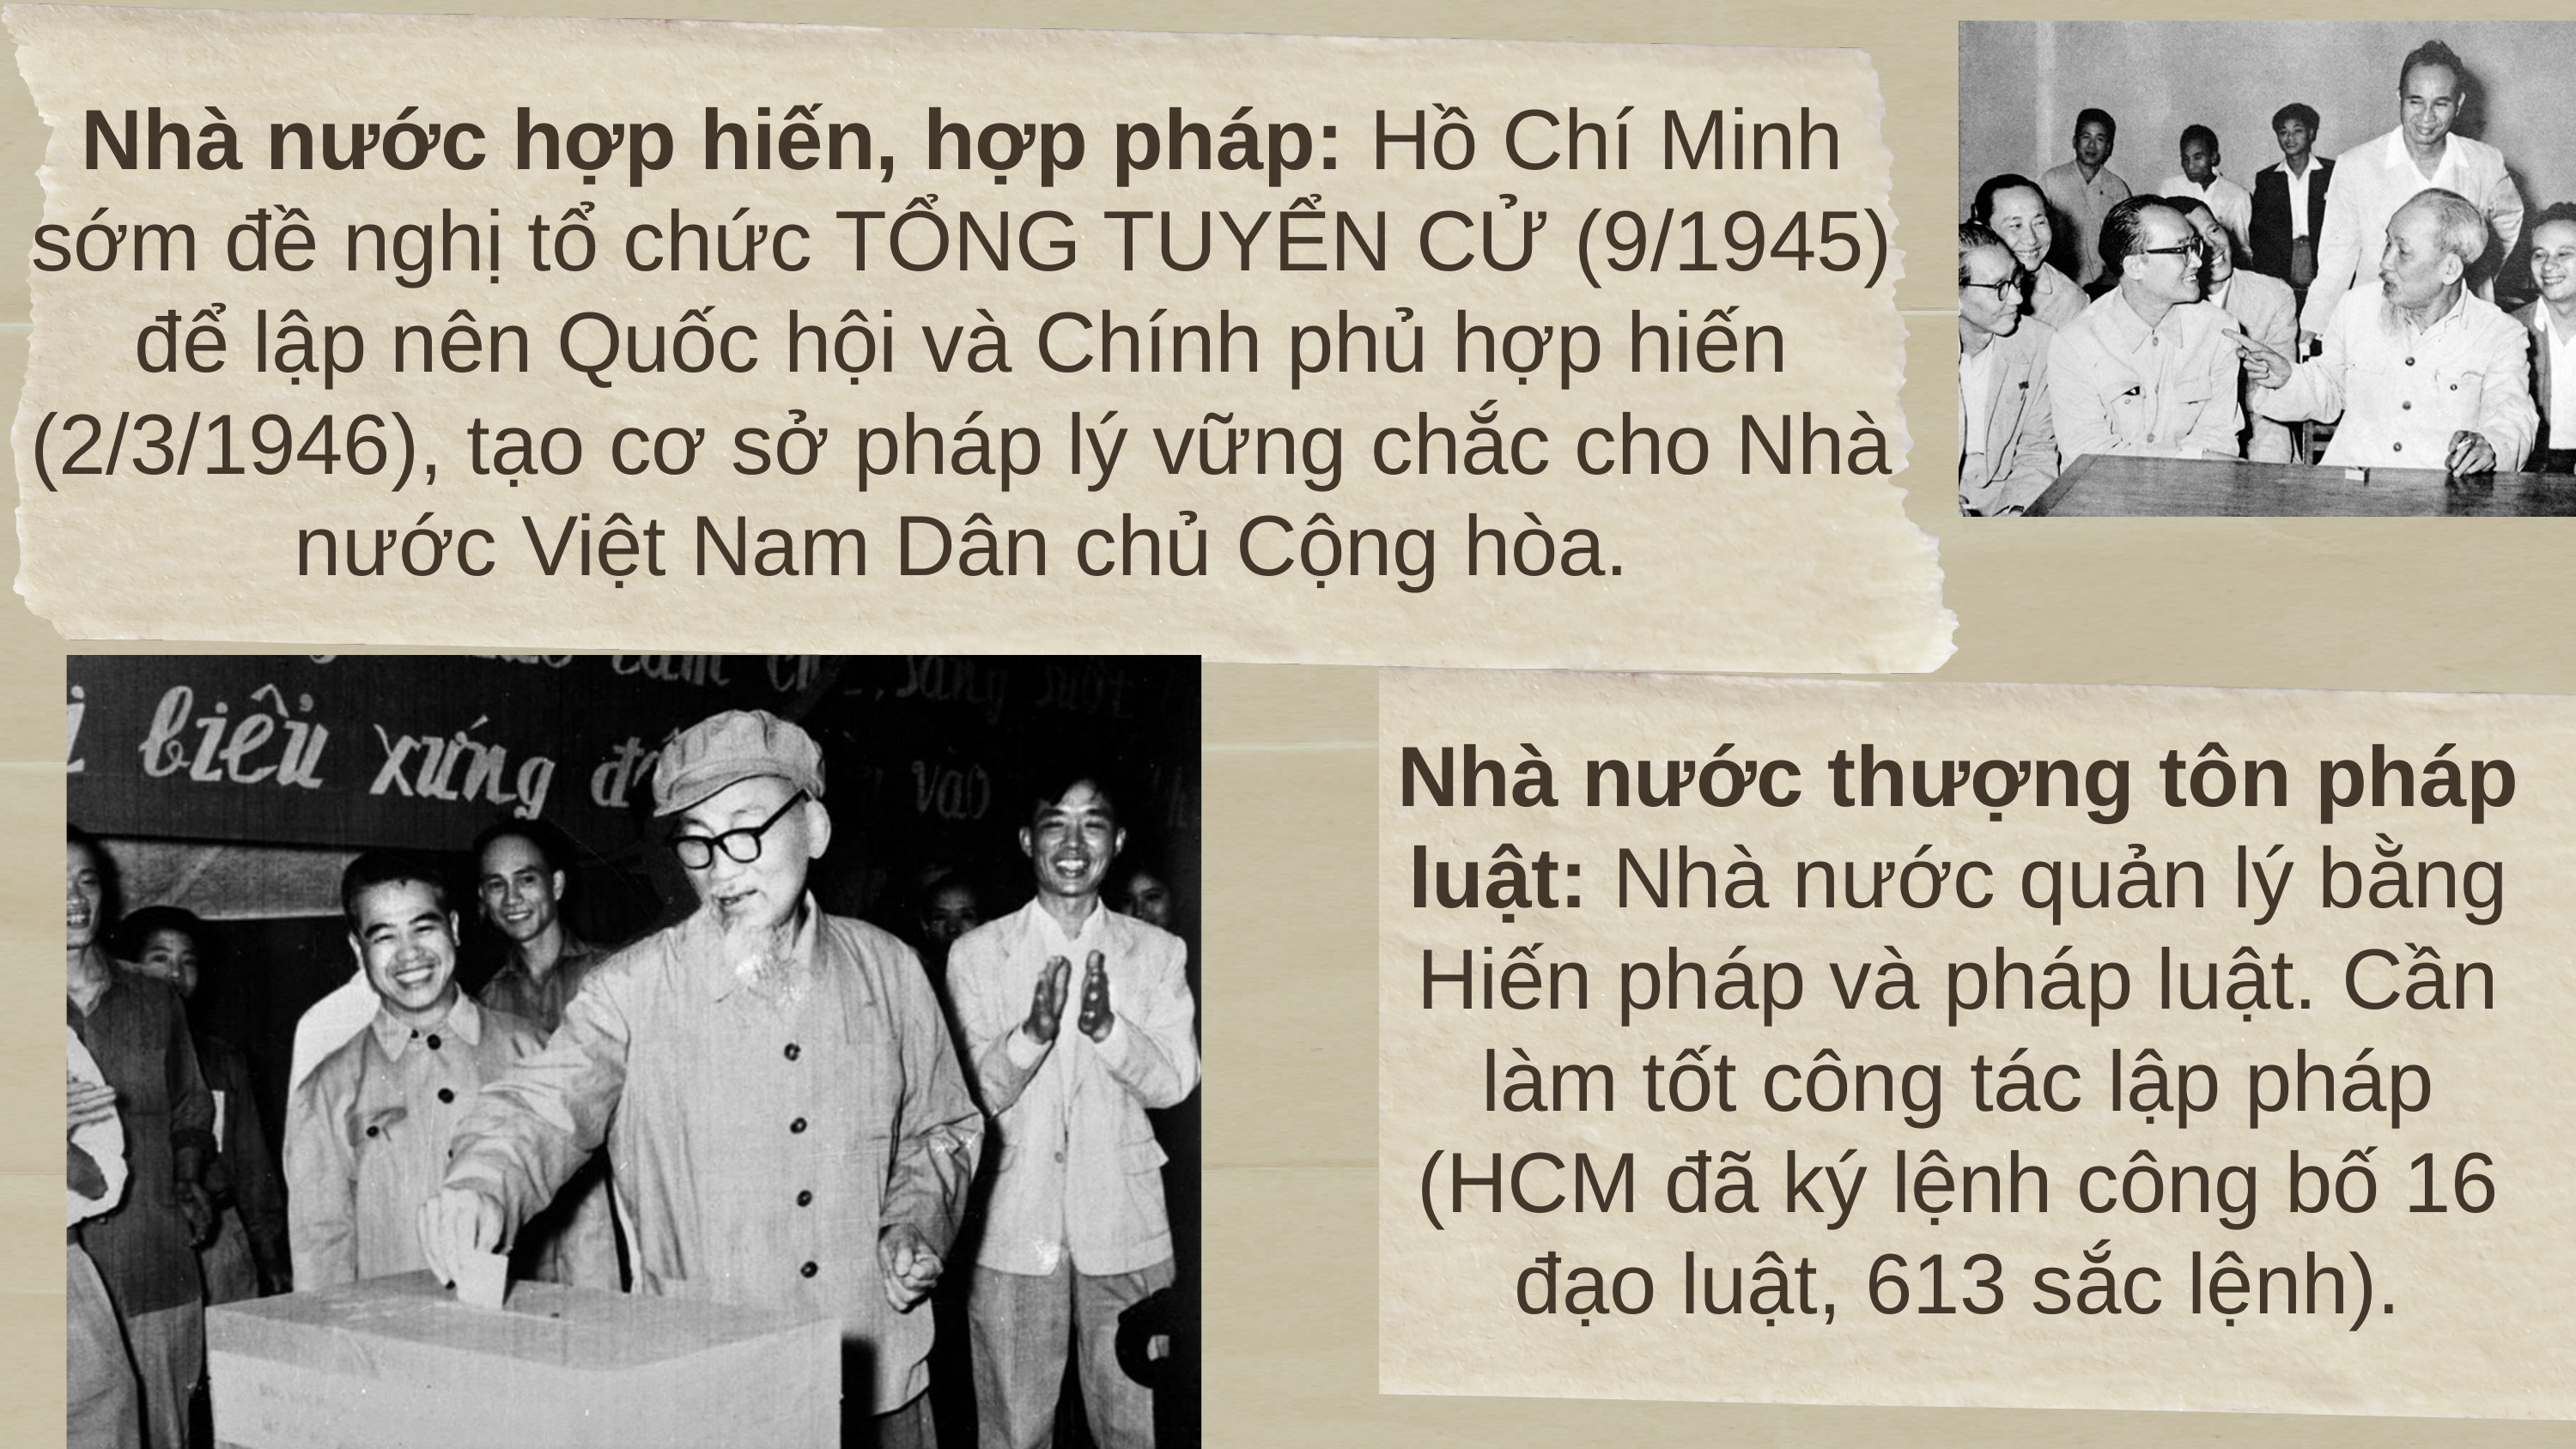

Nhà nước hợp hiến, hợp pháp: Hồ Chí Minh sớm đề nghị tổ chức TỔNG TUYỂN CỬ (9/1945) để lập nên Quốc hội và Chính phủ hợp hiến (2/3/1946), tạo cơ sở pháp lý vững chắc cho Nhà nước Việt Nam Dân chủ Cộng hòa.

Nhà nước thượng tôn pháp luật: Nhà nước quản lý bằng Hiến pháp và pháp luật. Cần làm tốt công tác lập pháp (HCM đã ký lệnh công bố 16 đạo luật, 613 sắc lệnh).